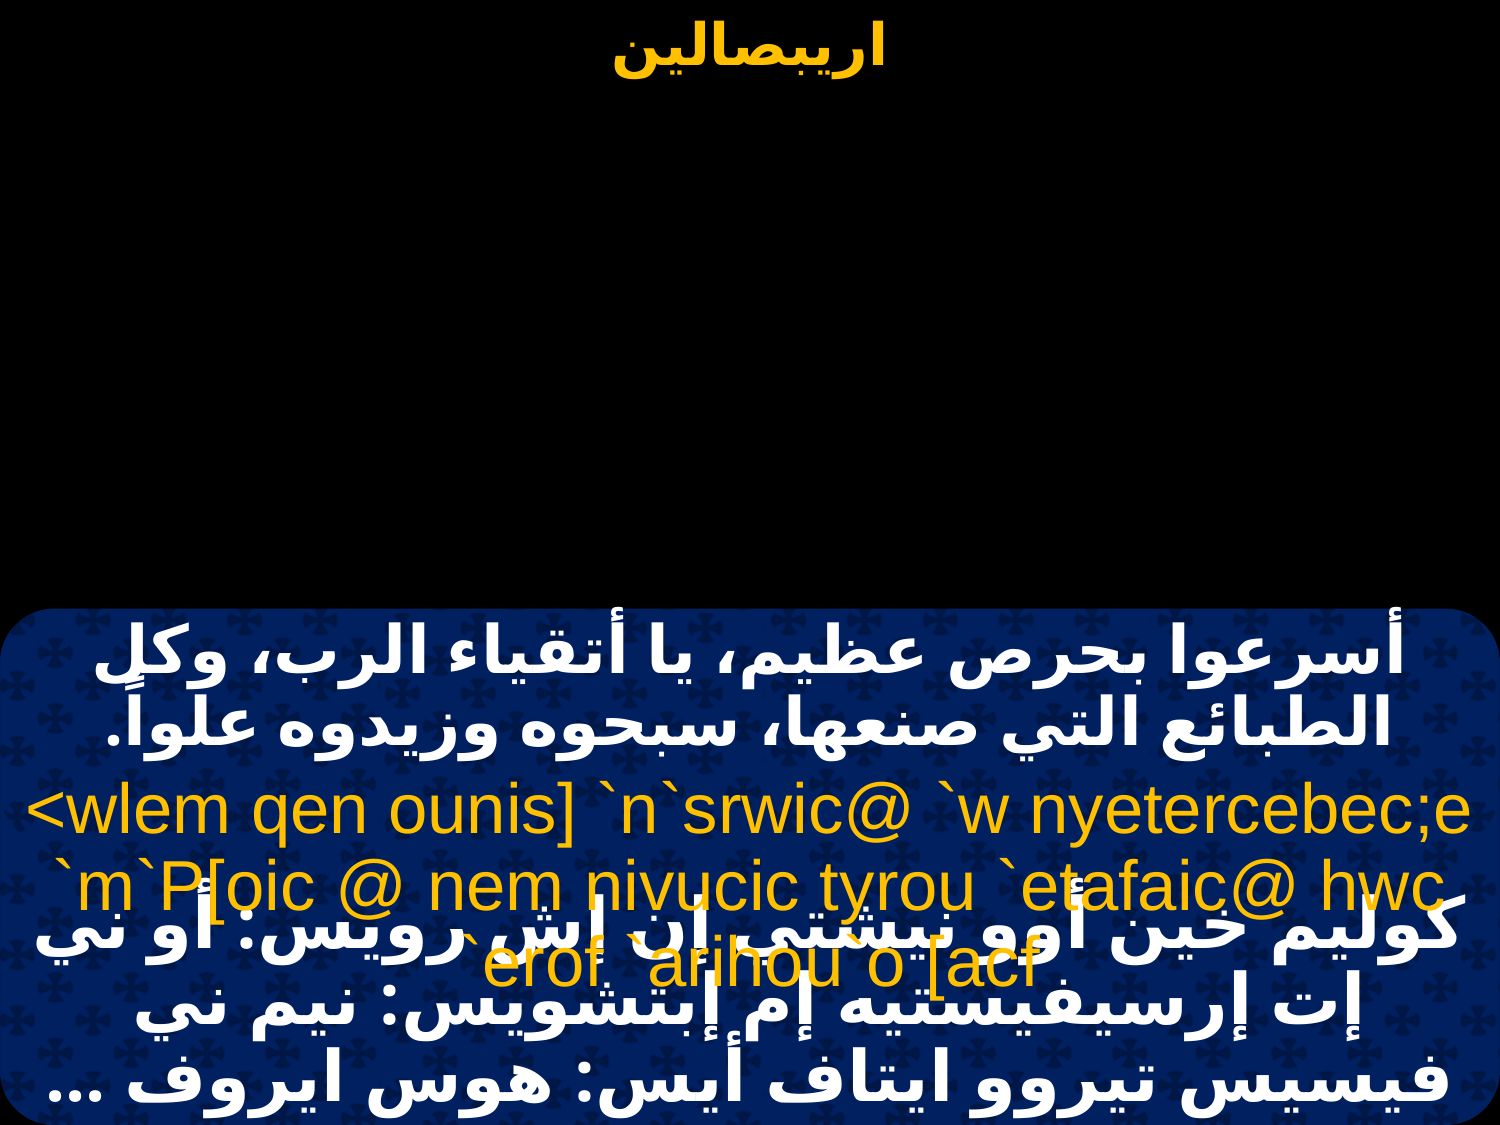

#
أسرعوا بحرص عظيم، يا أتقياء الرب، وكل الطبائع التي صنعها، سبحوه وزيدوه علواً.

<wlem qen ounis] `n`srwic@ `w nyetercebec;e `m`P[oic @ nem nivucic tyrou `etafaic@ hwc `erof `arihou`o [acf

كوليم خين أوو نيشتي إن إش رويس: أو ني إت إرسيفيستيه إم إبتشويس: نيم ني فيسيس تيروو ايتاف أيس: هوس ايروف ...